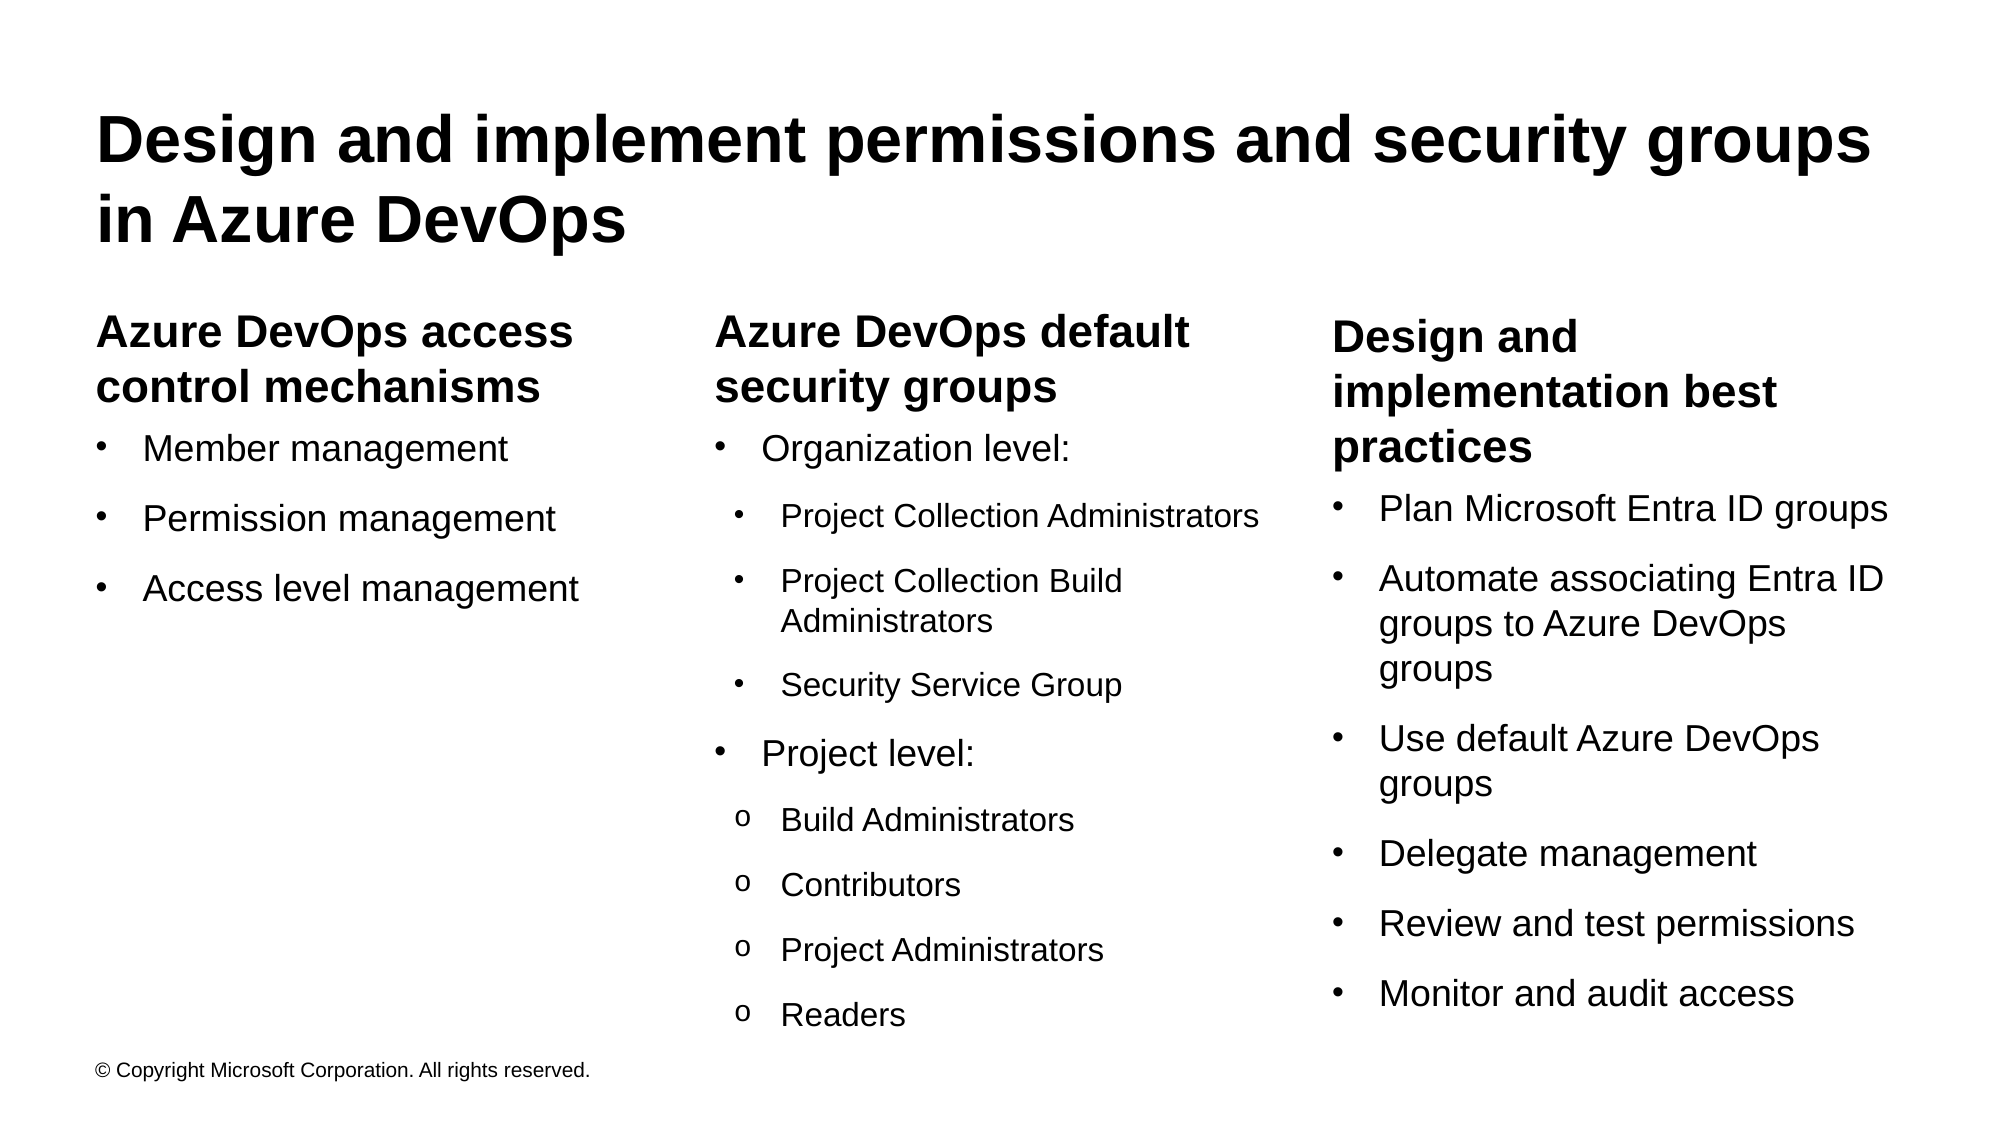

# Design and implement permissions and security groups in Azure DevOps
Azure DevOps access control mechanisms
Member management
Permission management
Access level management
Azure DevOps default security groups
Organization level:
Project Collection Administrators
Project Collection Build Administrators
Security Service Group
Project level:
Build Administrators
Contributors
Project Administrators
Readers
Design and implementation best practices
Plan Microsoft Entra ID groups
Automate associating Entra ID groups to Azure DevOps groups
Use default Azure DevOps groups
Delegate management
Review and test permissions
Monitor and audit access